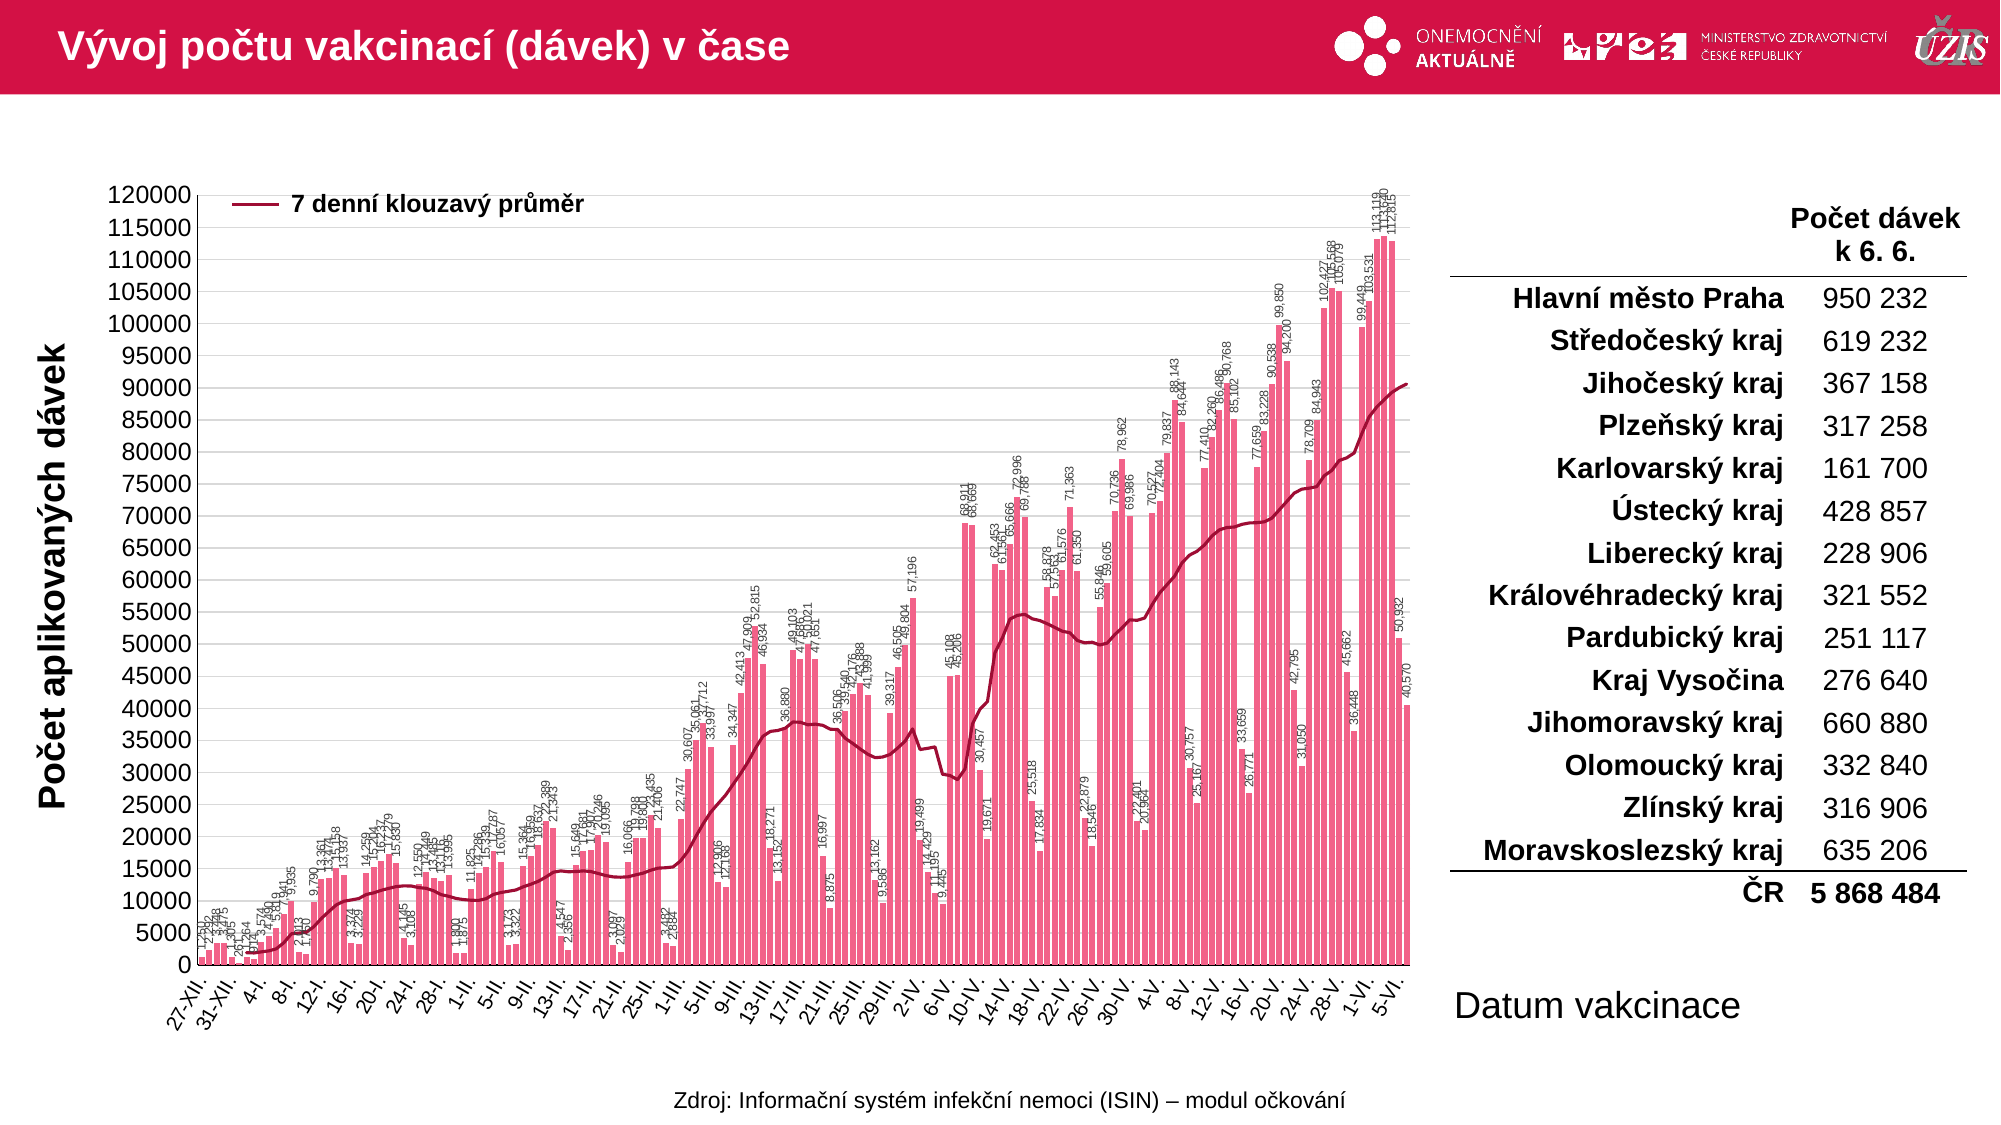

# Vývoj počtu vakcinací (dávek) v čase

### Chart

| Category | celkem |
|---|---|
| 27-XII. | 1250.0 |
| 28-XII. | 2292.0 |
| 29-XII. | 3448.0 |
| 30-XII. | 3475.0 |
| 31-XII. | 1305.0 |
| 1-I. | 261.0 |
| 2-I. | 1264.0 |
| 3-I. | 914.0 |
| 4-I. | 3574.0 |
| 5-I. | 4490.0 |
| 6-I. | 5819.0 |
| 7-I. | 7941.0 |
| 8-I. | 9935.0 |
| 9-I. | 2013.0 |
| 10-I. | 1750.0 |
| 11-I. | 9790.0 |
| 12-I. | 13361.0 |
| 13-I. | 13474.0 |
| 14-I. | 15158.0 |
| 15-I. | 13937.0 |
| 16-I. | 3374.0 |
| 17-I. | 3229.0 |
| 18-I. | 14259.0 |
| 19-I. | 15204.0 |
| 20-I. | 16237.0 |
| 21-I. | 17279.0 |
| 22-I. | 15830.0 |
| 23-I. | 4145.0 |
| 24-I. | 3108.0 |
| 25-I. | 12550.0 |
| 26-I. | 14449.0 |
| 27-I. | 13485.0 |
| 28-I. | 13116.0 |
| 29-I. | 13995.0 |
| 30-I. | 1800.0 |
| 31-I. | 1875.0 |
| 1-II. | 11825.0 |
| 2-II. | 14286.0 |
| 3-II. | 15339.0 |
| 4-II. | 17787.0 |
| 5-II. | 16057.0 |
| 6-II. | 3173.0 |
| 7-II. | 3322.0 |
| 8-II. | 15364.0 |
| 9-II. | 16959.0 |
| 10-II. | 18637.0 |
| 11-II. | 22389.0 |
| 12-II. | 21343.0 |
| 13-II. | 4547.0 |
| 14-II. | 2356.0 |
| 15-II. | 15649.0 |
| 16-II. | 17681.0 |
| 17-II. | 17907.0 |
| 18-II. | 20246.0 |
| 19-II. | 19095.0 |
| 20-II. | 3097.0 |
| 21-II. | 2029.0 |
| 22-II. | 16066.0 |
| 23-II. | 19798.0 |
| 24-II. | 19800.0 |
| 25-II. | 23435.0 |
| 26-II. | 21406.0 |
| 27-II. | 3482.0 |
| 28-II. | 2884.0 |
| 1-III. | 22747.0 |
| 2-III. | 30607.0 |
| 3-III. | 35061.0 |
| 4-III. | 37712.0 |
| 5-III. | 33997.0 |
| 6-III. | 12906.0 |
| 7-III. | 12168.0 |
| 8-III. | 34347.0 |
| 9-III. | 42413.0 |
| 10-III. | 47909.0 |
| 11-III. | 52815.0 |
| 12-III. | 46934.0 |
| 13-III. | 18271.0 |
| 14-III. | 13152.0 |
| 15-III. | 36880.0 |
| 16-III. | 49103.0 |
| 17-III. | 47686.0 |
| 18-III. | 50021.0 |
| 19-III. | 47651.0 |
| 20-III. | 16997.0 |
| 21-III. | 8875.0 |
| 22-III. | 36506.0 |
| 23-III. | 39540.0 |
| 24-III. | 42176.0 |
| 25-III. | 43888.0 |
| 26-III. | 41999.0 |
| 27-III. | 13162.0 |
| 28-III. | 9586.0 |
| 29-III. | 39317.0 |
| 30-III. | 46505.0 |
| 31-III. | 49804.0 |
| 1-IV. | 57196.0 |
| 2-IV. | 19499.0 |
| 3-IV. | 14429.0 |
| 4-IV. | 11195.0 |
| 5-IV. | 9445.0 |
| 6-IV. | 45108.0 |
| 7-IV. | 45206.0 |
| 8-IV. | 68911.0 |
| 9-IV. | 68669.0 |
| 10-IV. | 30457.0 |
| 11-IV. | 19671.0 |
| 12-IV. | 62453.0 |
| 13-IV. | 61561.0 |
| 14-IV. | 65666.0 |
| 15-IV. | 72996.0 |
| 16-IV. | 69788.0 |
| 17-IV. | 25518.0 |
| 18-IV. | 17834.0 |
| 19-IV. | 58878.0 |
| 20-IV. | 57563.0 |
| 21-IV. | 61576.0 |
| 22-IV. | 71363.0 |
| 23-IV. | 61350.0 |
| 24-IV. | 22879.0 |
| 25-IV. | 18546.0 |
| 26-IV. | 55846.0 |
| 27-IV. | 59605.0 |
| 28-IV. | 70736.0 |
| 29-IV. | 78962.0 |
| 30-IV. | 69986.0 |
| 1-V. | 22401.0 |
| 2-V. | 20964.0 |
| 3-V. | 70527.0 |
| 4-V. | 72404.0 |
| 5-V. | 79837.0 |
| 6-V. | 88143.0 |
| 7-V. | 84644.0 |
| 8-V. | 30757.0 |
| 9-V. | 25167.0 |
| 10-V. | 77410.0 |
| 11-V. | 82260.0 |
| 12-V. | 86486.0 |
| 13-V. | 90768.0 |
| 14-V. | 85102.0 |
| 15-V. | 33659.0 |
| 16-V. | 26771.0 |
| 17-V. | 77659.0 |
| 18-V. | 83228.0 |
| 19-V. | 90538.0 |
| 20-V. | 99850.0 |
| 21-V. | 94200.0 |
| 22-V. | 42795.0 |
| 23-V. | 31050.0 |
| 24-V. | 78709.0 |
| 25-V. | 84943.0 |
| 26-V. | 102427.0 |
| 27-V. | 105568.0 |
| 28-V. | 105079.0 |
| 29-V. | 45662.0 |
| 30-V. | 36448.0 |
| 31-V. | 99449.0 |
| 1-VI. | 103531.0 |
| 2-VI. | 113119.0 |
| 3-VI. | 113640.0 |
| 4-VI. | 112815.0 |
| 5-VI. | 50932.0 |
| 6-VI. | 40570.0 |
7 denní klouzavý průměr
|  | Počet dávek k 6. 6. |
| --- | --- |
| Hlavní město Praha | 950 232 |
| Středočeský kraj | 619 232 |
| Jihočeský kraj | 367 158 |
| Plzeňský kraj | 317 258 |
| Karlovarský kraj | 161 700 |
| Ústecký kraj | 428 857 |
| Liberecký kraj | 228 906 |
| Královéhradecký kraj | 321 552 |
| Pardubický kraj | 251 117 |
| Kraj Vysočina | 276 640 |
| Jihomoravský kraj | 660 880 |
| Olomoucký kraj | 332 840 |
| Zlínský kraj | 316 906 |
| Moravskoslezský kraj | 635 206 |
| ČR | 5 868 484 |
Počet aplikovaných dávek
Datum vakcinace
Zdroj: Informační systém infekční nemoci (ISIN) – modul očkování